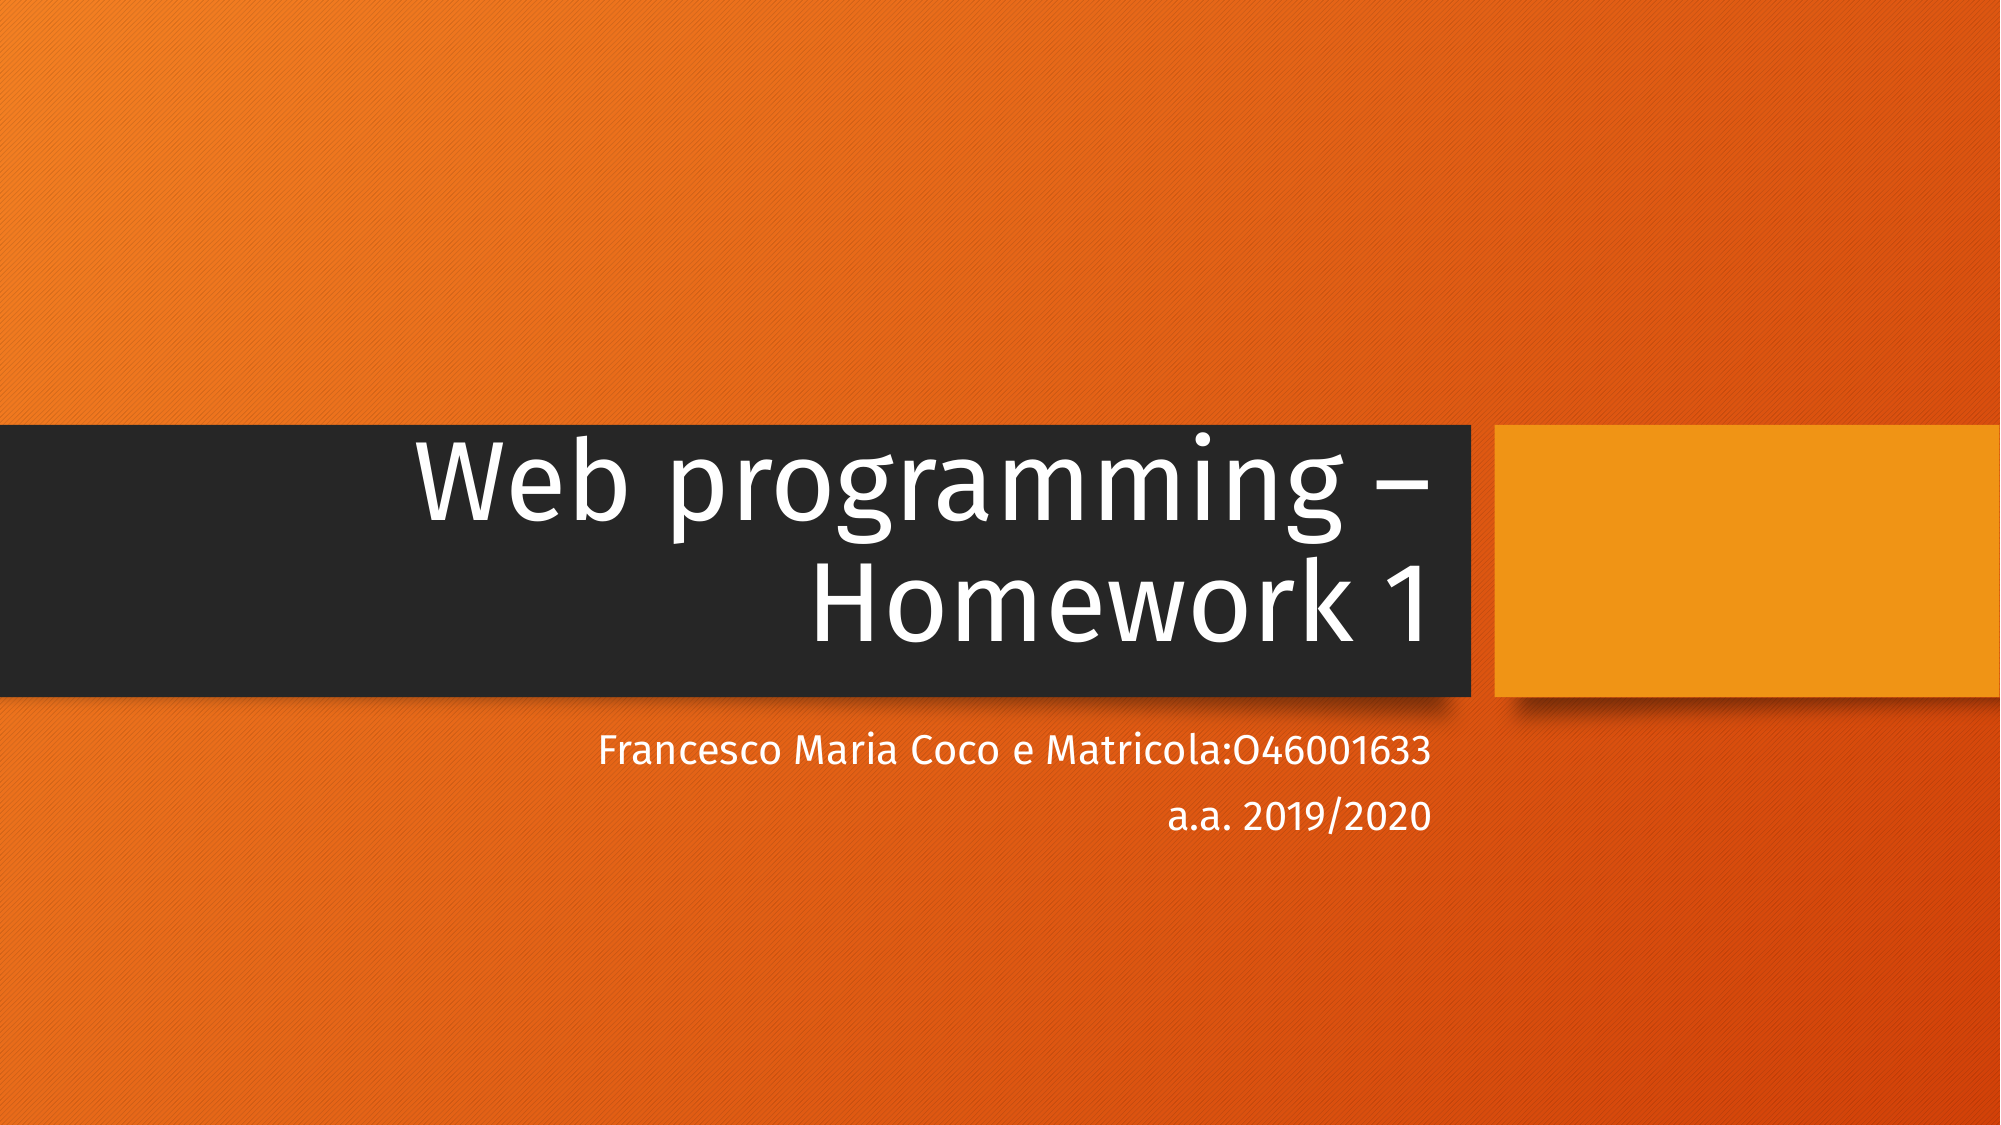

# Web programming – Homework 1
Francesco Maria Coco e Matricola:O46001633
a.a. 2019/2020